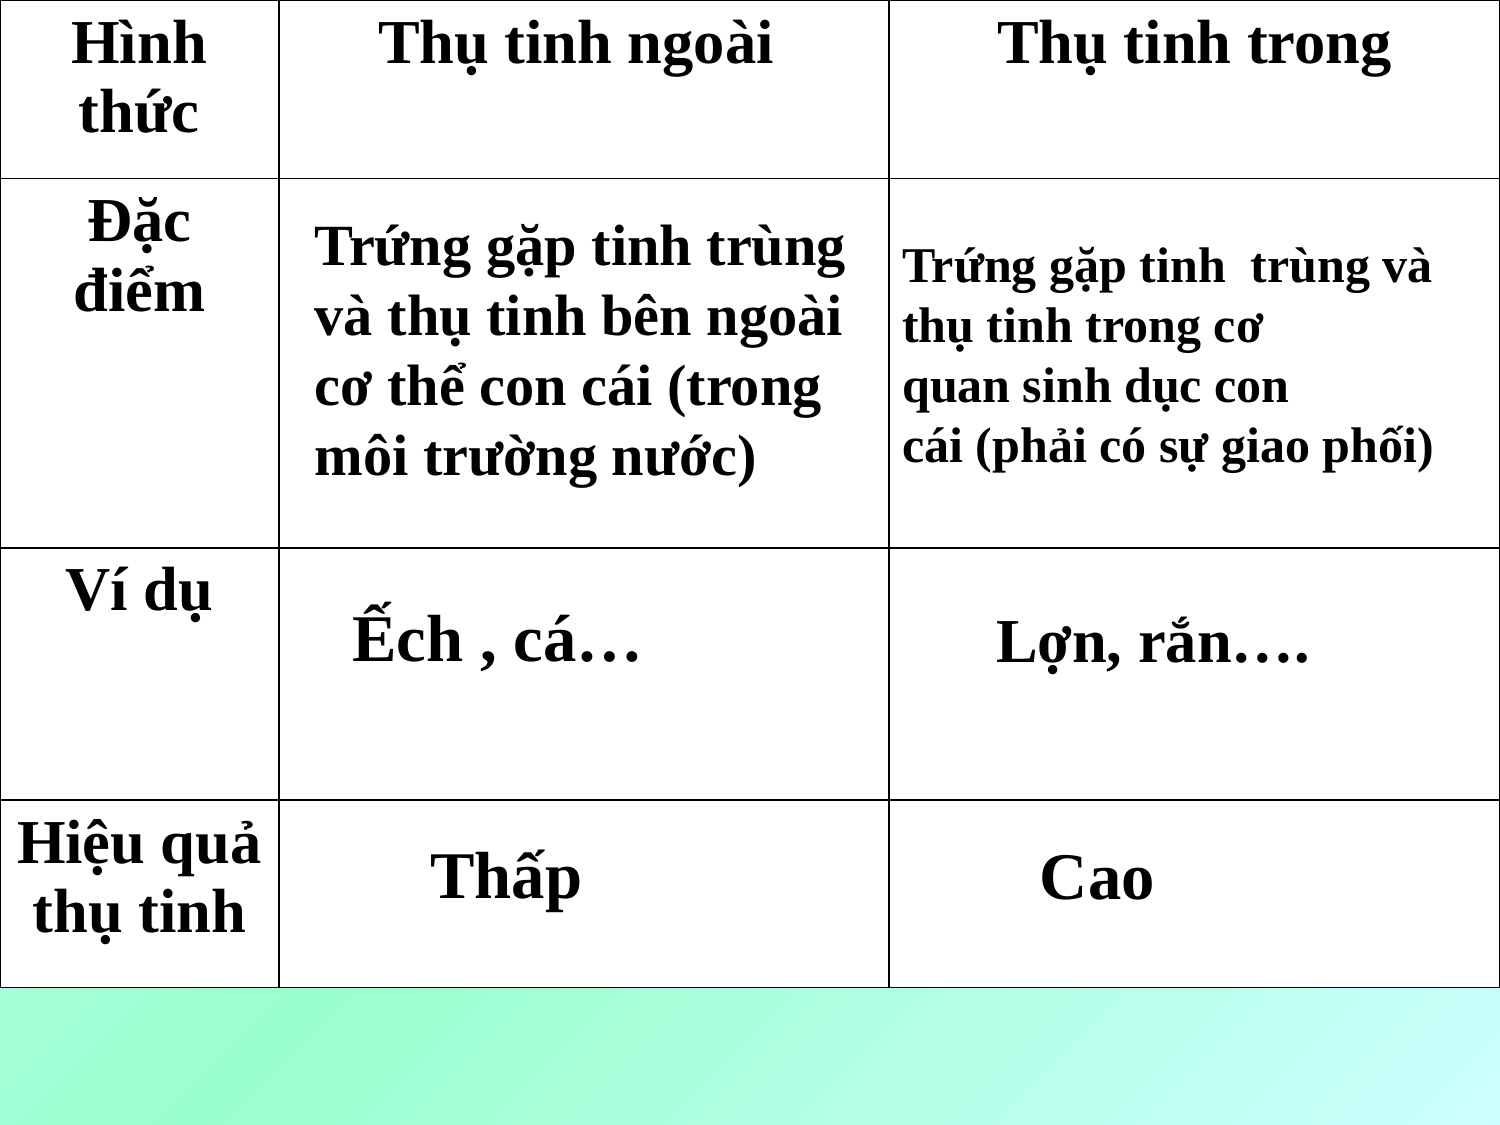

| Hình thức | Thụ tinh ngoài | Thụ tinh trong |
| --- | --- | --- |
| Đặc điểm |  |  |
| Ví dụ |  |  |
| Hiệu quả thụ tinh |  |  |
Trứng gặp tinh trùng
và thụ tinh bên ngoài
cơ thể con cái (trong
môi trường nước)

Trứng gặp tinh  trùng và
thụ tinh trong cơ
quan sinh dục con
cái (phải có sự giao phối)
Ếch , cá…

Lợn, rắn….

Thấp
Cao